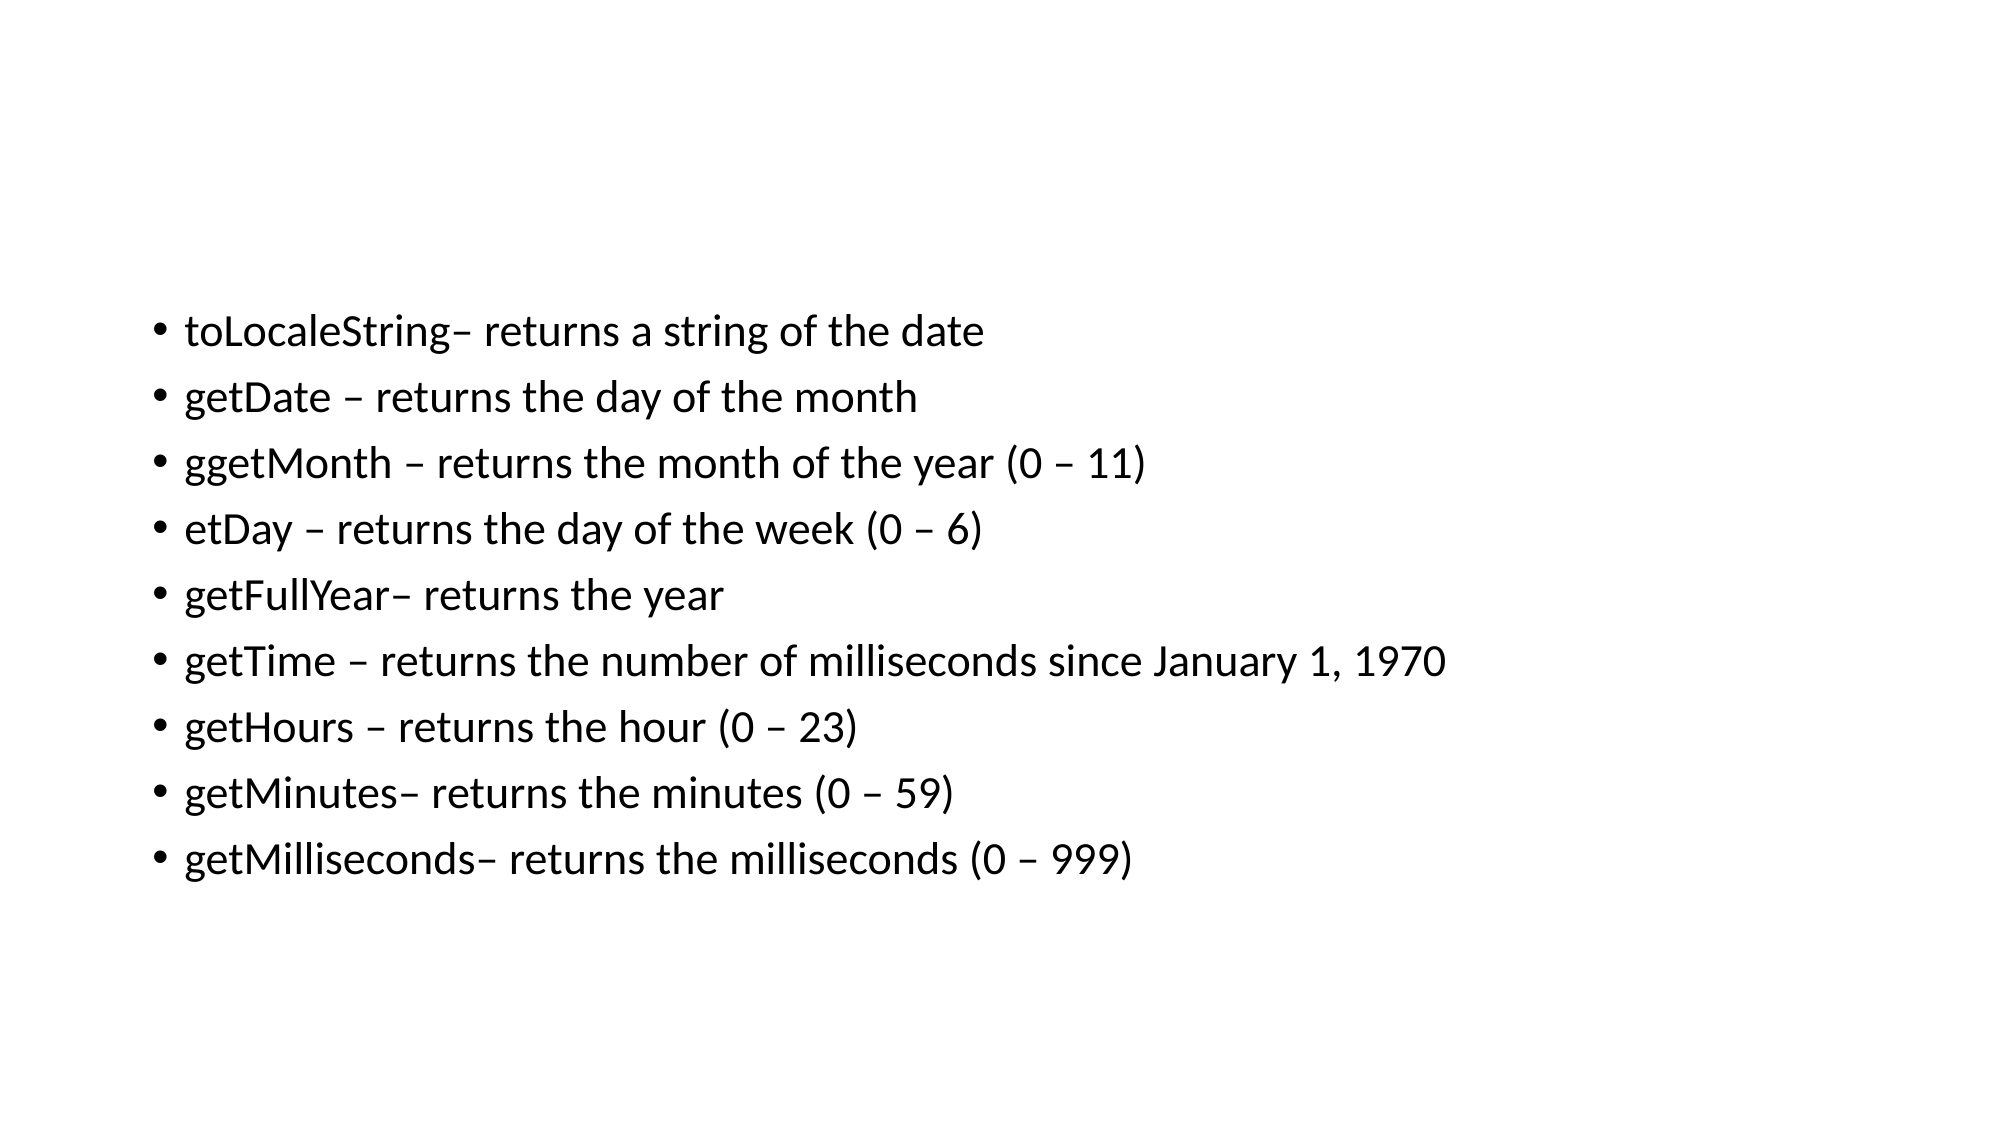

#
toLocaleString– returns a string of the date
getDate – returns the day of the month
ggetMonth – returns the month of the year (0 – 11)
etDay – returns the day of the week (0 – 6)
getFullYear– returns the year
getTime – returns the number of milliseconds since January 1, 1970
getHours – returns the hour (0 – 23)
getMinutes– returns the minutes (0 – 59)
getMilliseconds– returns the milliseconds (0 – 999)